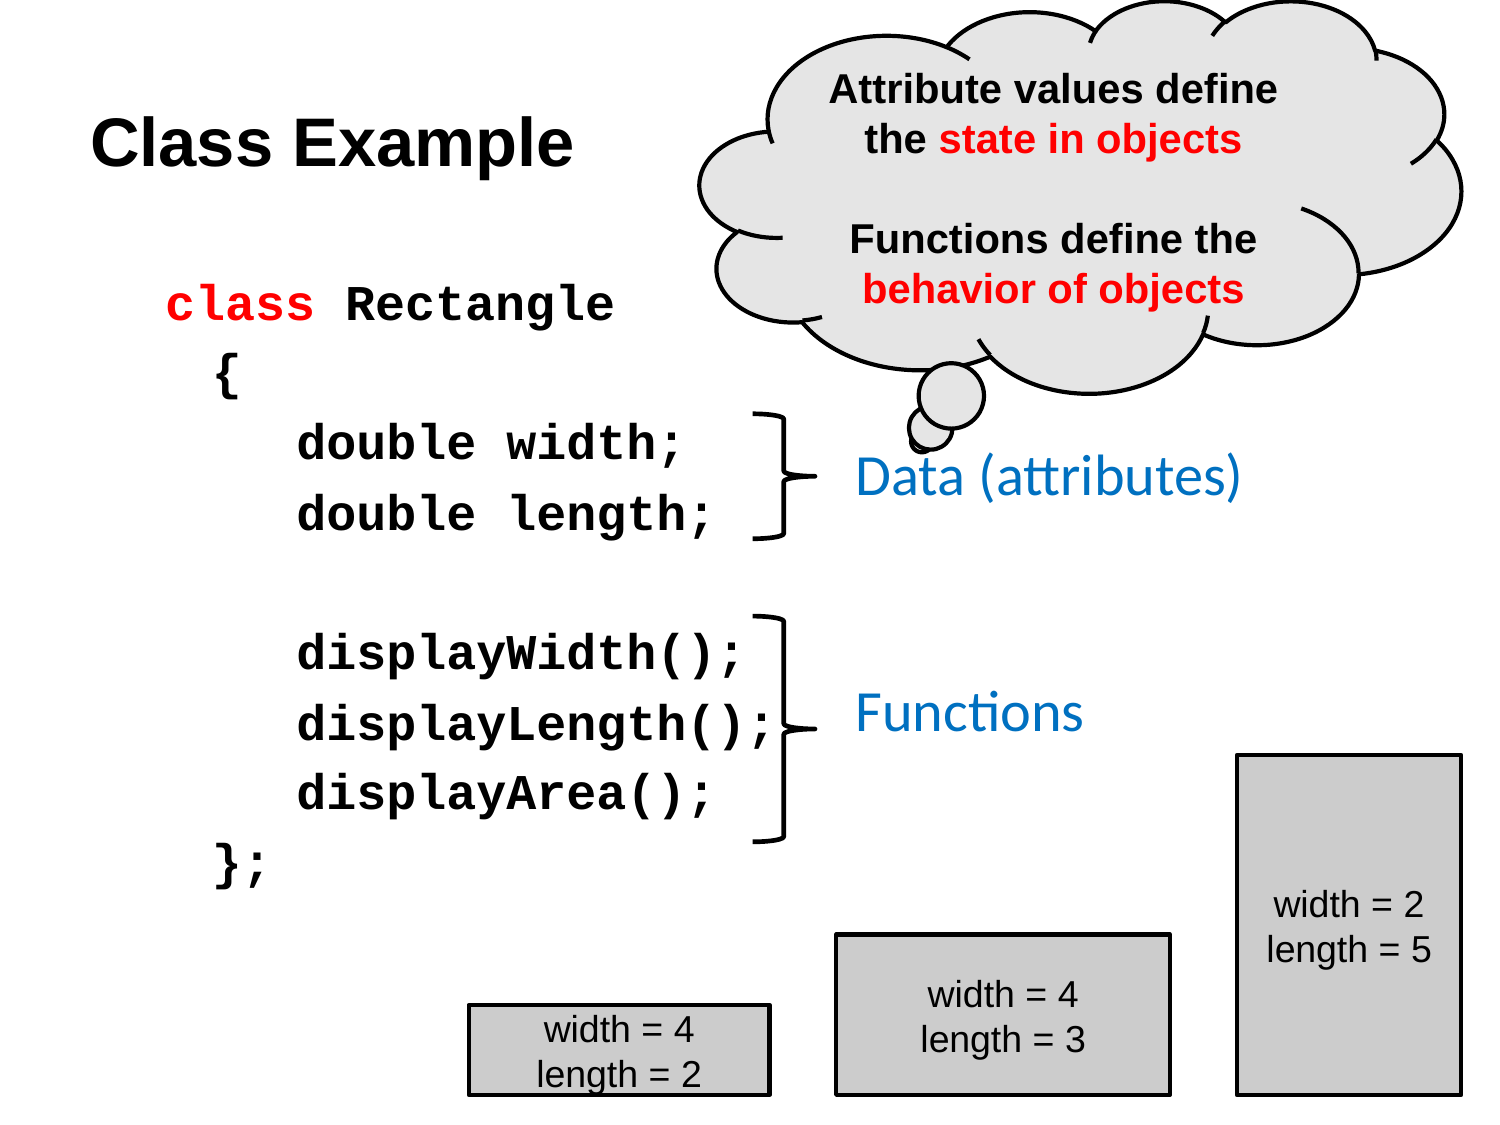

Attribute values define the state in objects

Functions define the behavior of objects
# Class Example
class Rectangle
	{
	double width;
	double length;

	displayWidth();
	displayLength();
	displayArea();
	};

Data (attributes)

Functions

width = 2
length = 5
width = 4
length = 3
width = 4
length = 2